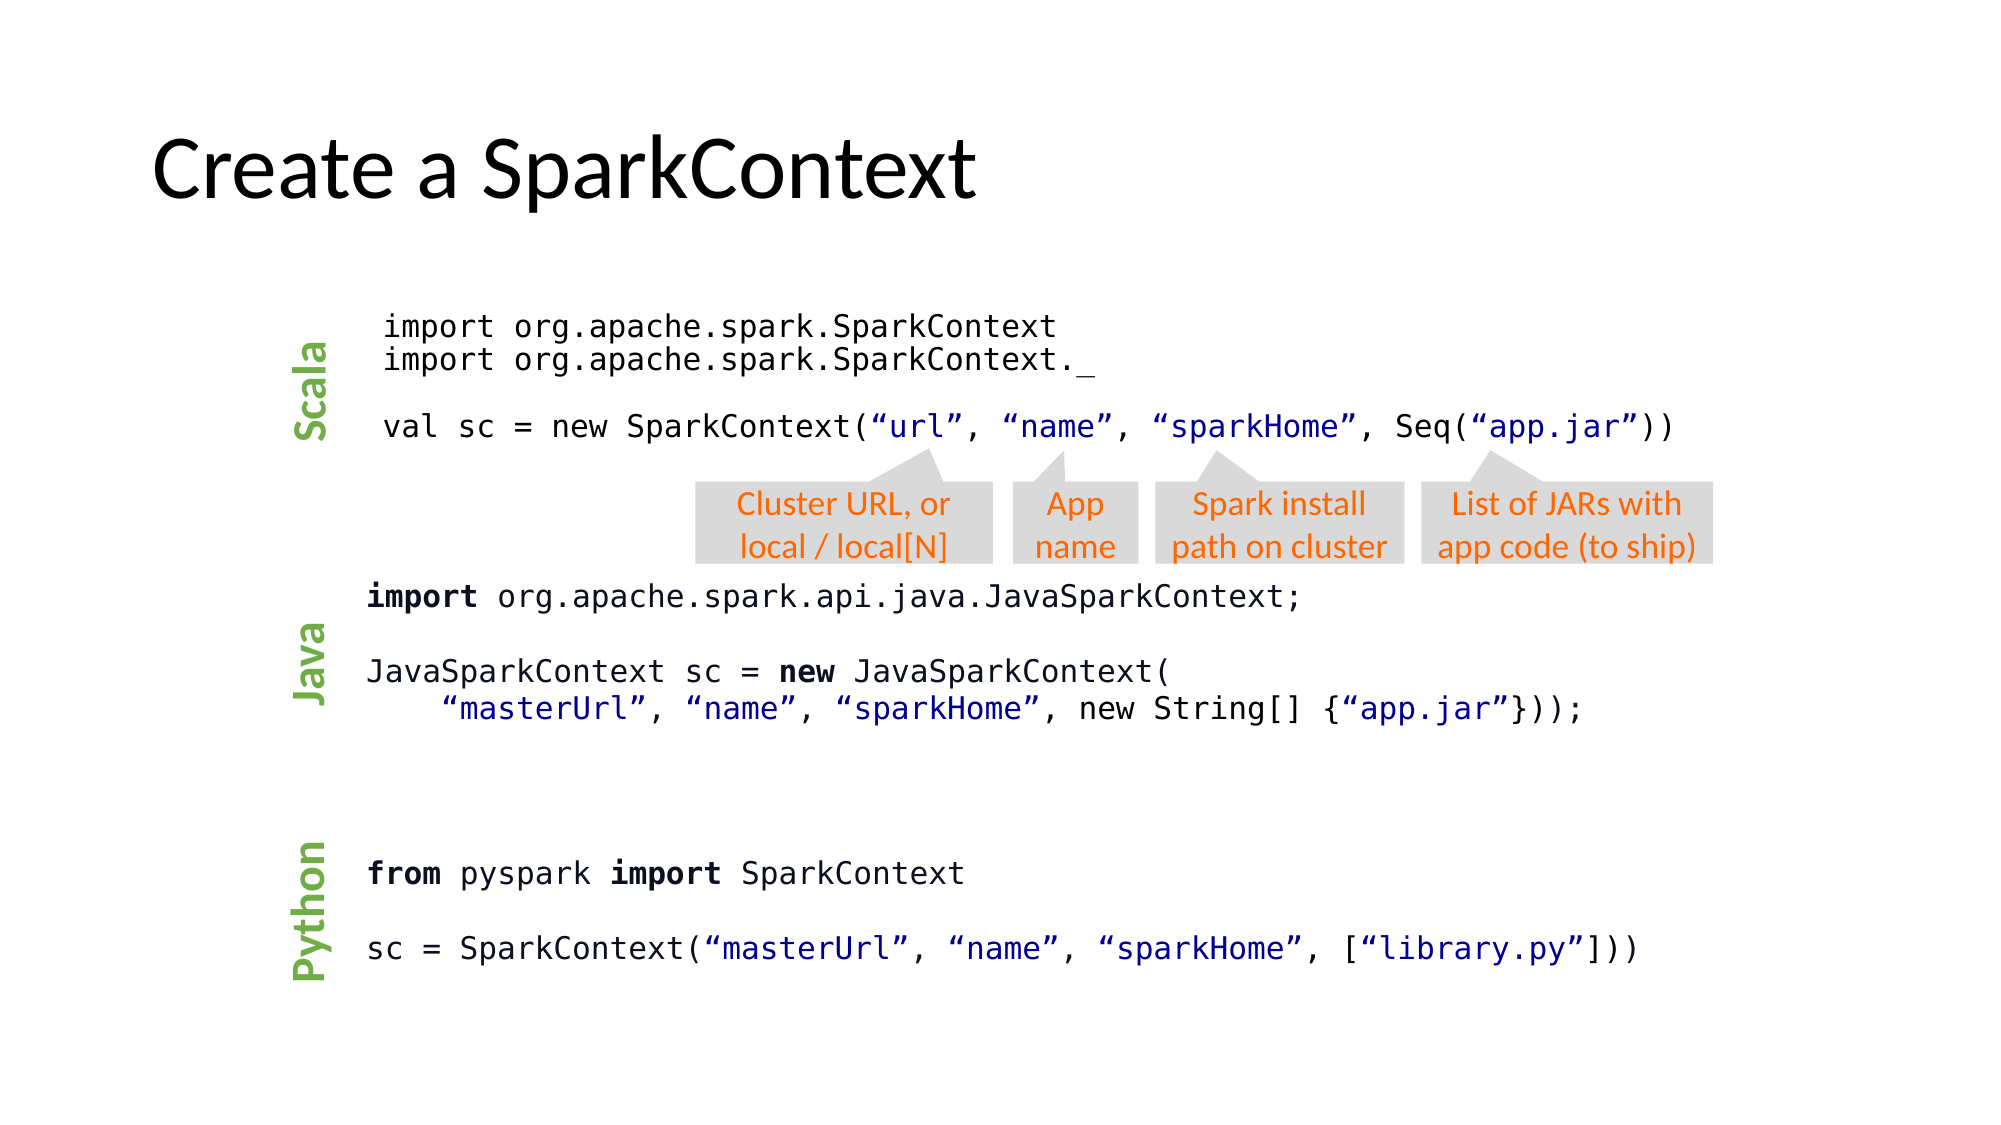

# Create a SparkContext
import org.apache.spark.SparkContext
import org.apache.spark.SparkContext._

val sc = new SparkContext(“url”, “name”, “sparkHome”, Seq(“app.jar”))

Scala
Cluster URL, or local / local[N]
App name
Spark install path on cluster
List of JARs with app code (to ship)
import org.apache.spark.api.java.JavaSparkContext;

JavaSparkContext sc = new JavaSparkContext(
    “masterUrl”, “name”, “sparkHome”, new String[] {“app.jar”}));

Java
from pyspark import SparkContext

sc = SparkContext(“masterUrl”, “name”, “sparkHome”, [“library.py”]))

Python